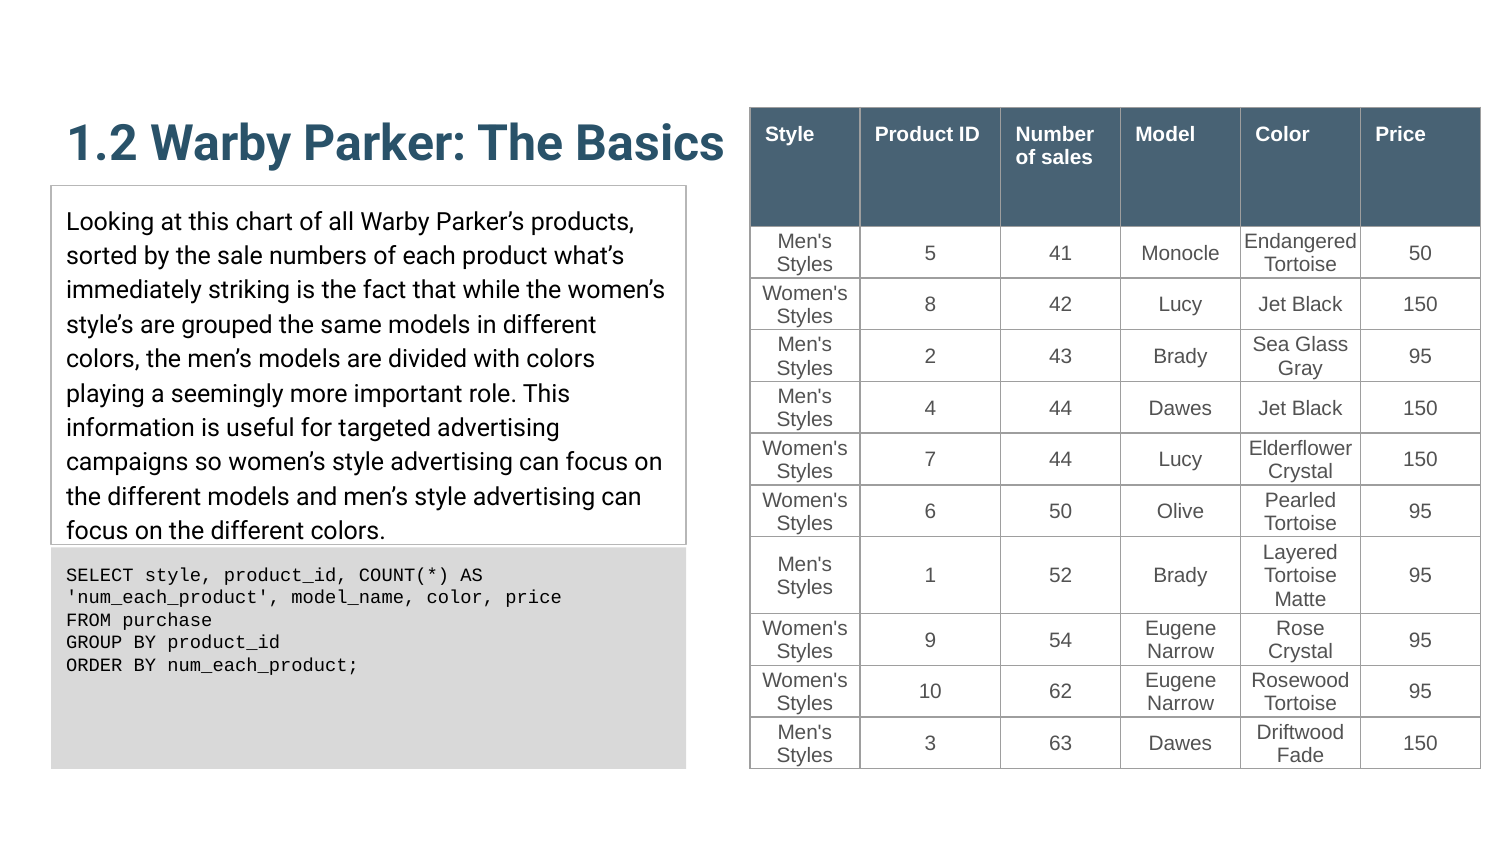

1.2 Warby Parker: The Basics
| Style | Product ID | Number of sales | Model | Color | Price |
| --- | --- | --- | --- | --- | --- |
| Men's Styles | 5 | 41 | Monocle | Endangered Tortoise | 50 |
| Women's Styles | 8 | 42 | Lucy | Jet Black | 150 |
| Men's Styles | 2 | 43 | Brady | Sea Glass Gray | 95 |
| Men's Styles | 4 | 44 | Dawes | Jet Black | 150 |
| Women's Styles | 7 | 44 | Lucy | Elderflower Crystal | 150 |
| Women's Styles | 6 | 50 | Olive | Pearled Tortoise | 95 |
| Men's Styles | 1 | 52 | Brady | Layered Tortoise Matte | 95 |
| Women's Styles | 9 | 54 | Eugene Narrow | Rose Crystal | 95 |
| Women's Styles | 10 | 62 | Eugene Narrow | Rosewood Tortoise | 95 |
| Men's Styles | 3 | 63 | Dawes | Driftwood Fade | 150 |
Looking at this chart of all Warby Parker’s products, sorted by the sale numbers of each product what’s immediately striking is the fact that while the women’s style’s are grouped the same models in different colors, the men’s models are divided with colors playing a seemingly more important role. This information is useful for targeted advertising campaigns so women’s style advertising can focus on the different models and men’s style advertising can focus on the different colors.
SELECT style, product_id, COUNT(*) AS 'num_each_product', model_name, color, price
FROM purchase
GROUP BY product_id
ORDER BY num_each_product;